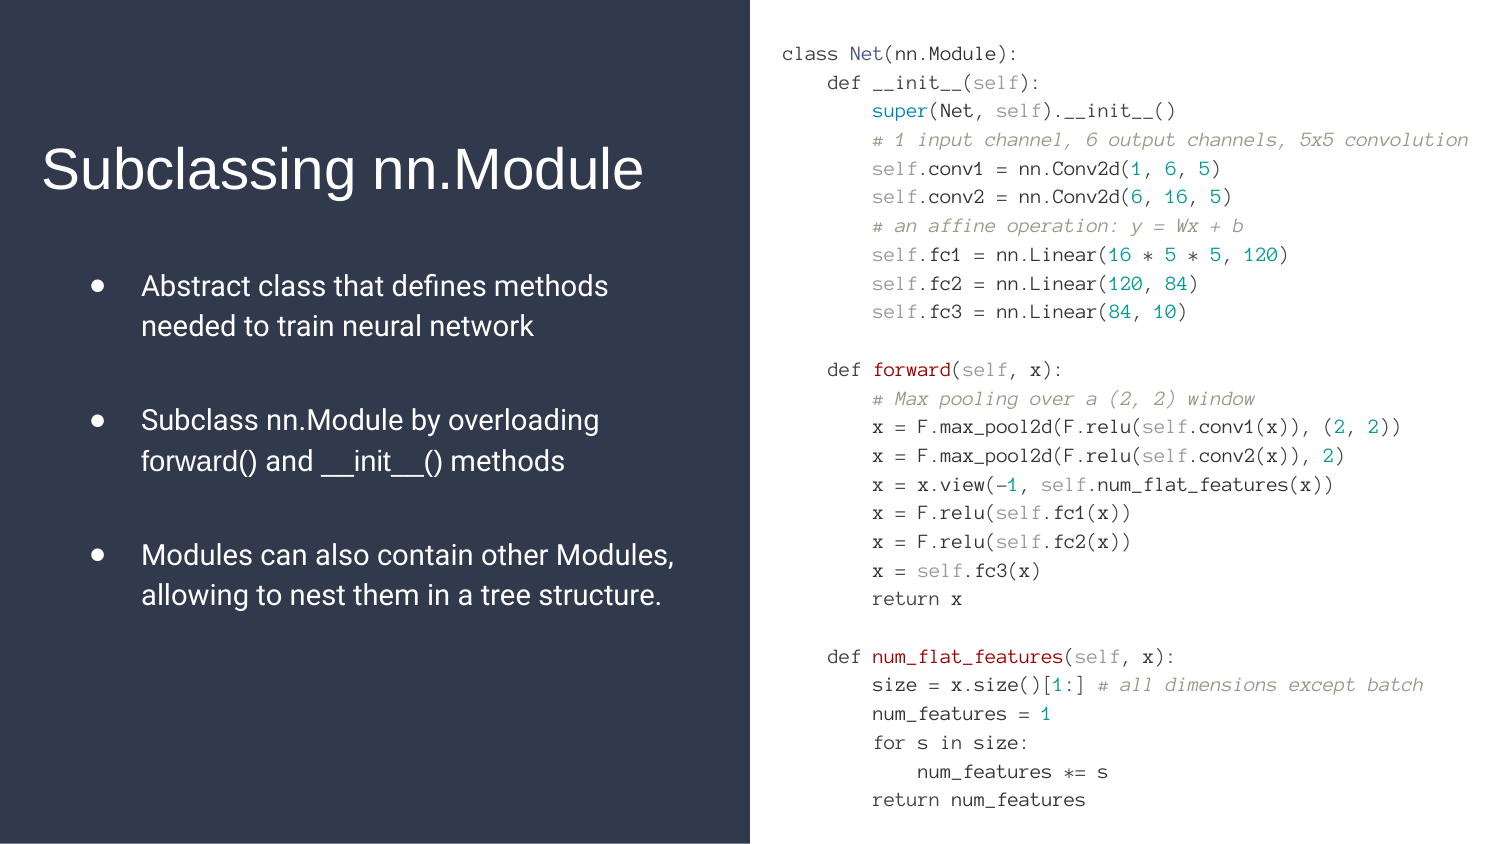

class Net(nn.Module):
    def __init__(self):
        super(Net, self).__init__()
        # 1 input channel, 6 output channels, 5x5 convolution
        self.conv1 = nn.Conv2d(1, 6, 5)
        self.conv2 = nn.Conv2d(6, 16, 5)
        # an affine operation: y = Wx + b
        self.fc1 = nn.Linear(16 * 5 * 5, 120)
        self.fc2 = nn.Linear(120, 84)
        self.fc3 = nn.Linear(84, 10)
    def forward(self, x):
        # Max pooling over a (2, 2) window
        x = F.max_pool2d(F.relu(self.conv1(x)), (2, 2))
        x = F.max_pool2d(F.relu(self.conv2(x)), 2)
        x = x.view(-1, self.num_flat_features(x))
        x = F.relu(self.fc1(x))
        x = F.relu(self.fc2(x))
        x = self.fc3(x)
        return x
    def num_flat_features(self, x):
        size = x.size()[1:] # all dimensions except batch
        num_features = 1
        for s in size:
            num_features *= s
        return num_features
# Subclassing nn.Module
Abstract class that defines methods needed to train neural network
Subclass nn.Module by overloading forward() and __init__() methods
Modules can also contain other Modules, allowing to nest them in a tree structure.